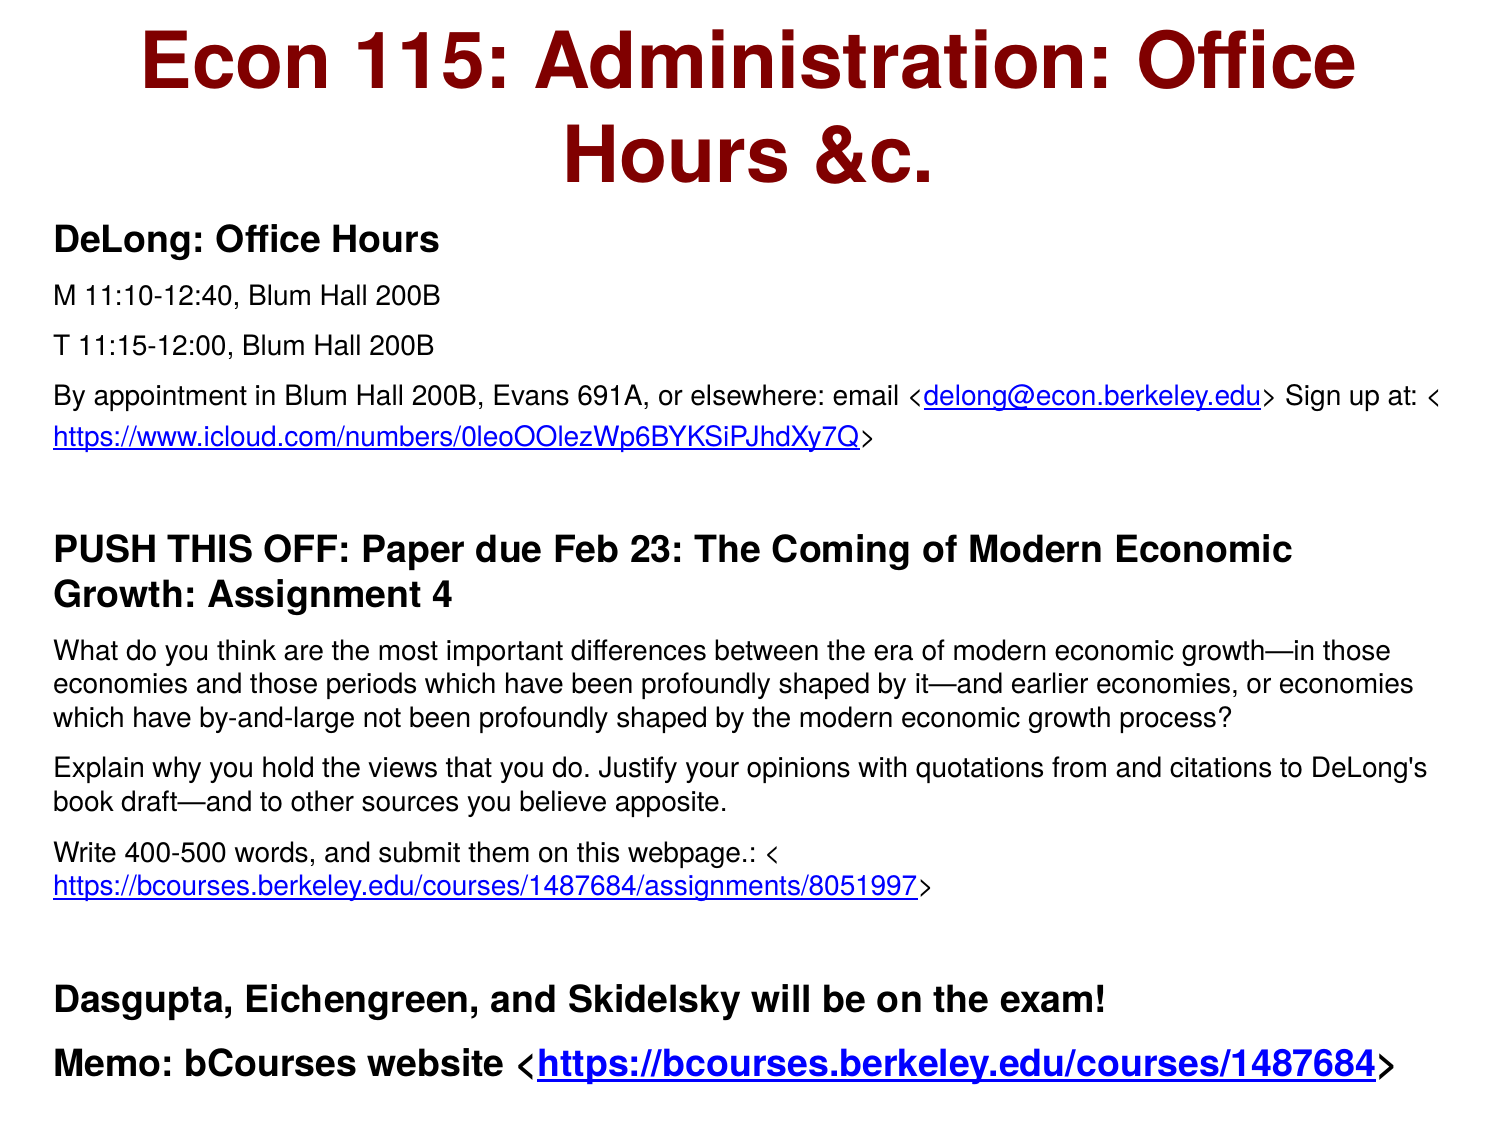

Econ 115: Administration: Office Hours &c.
DeLong: Office Hours
M 11:10-12:40, Blum Hall 200B
T 11:15-12:00, Blum Hall 200B
By appointment in Blum Hall 200B, Evans 691A, or elsewhere: email <delong@econ.berkeley.edu> Sign up at: <https://www.icloud.com/numbers/0leoOOlezWp6BYKSiPJhdXy7Q>

PUSH THIS OFF: Paper due Feb 23: The Coming of Modern Economic Growth: Assignment 4
What do you think are the most important differences between the era of modern economic growth—in those economies and those periods which have been profoundly shaped by it—and earlier economies, or economies which have by-and-large not been profoundly shaped by the modern economic growth process?
Explain why you hold the views that you do. Justify your opinions with quotations from and citations to DeLong's book draft—and to other sources you believe apposite.
Write 400-500 words, and submit them on this webpage.: <https://bcourses.berkeley.edu/courses/1487684/assignments/8051997>

Dasgupta, Eichengreen, and Skidelsky will be on the exam!
Memo: bCourses website <https://bcourses.berkeley.edu/courses/1487684>